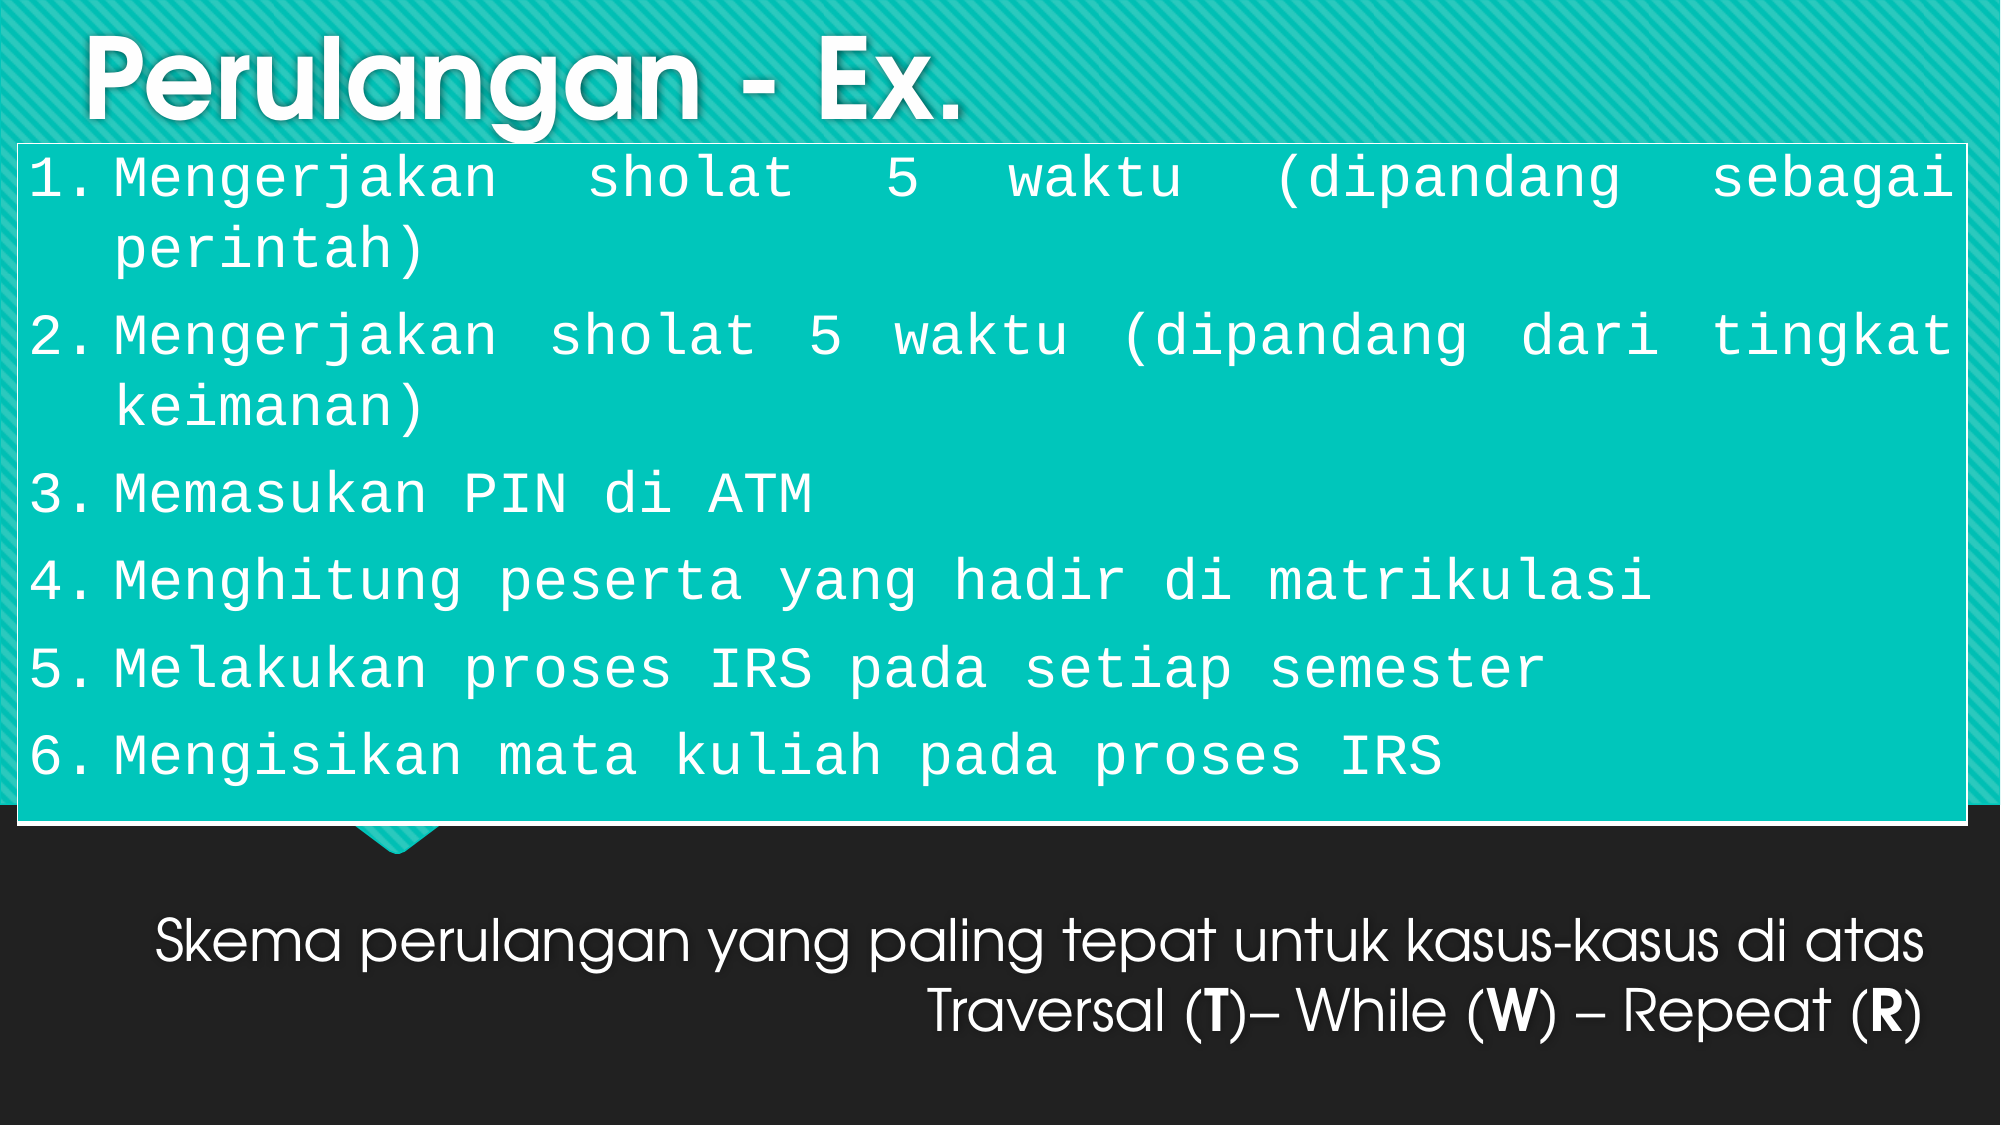

Perulangan - Ex.

| Mengerjakan sholat 5 waktu (dipandang sebagai perintah) Mengerjakan sholat 5 waktu (dipandang dari tingkat keimanan) Memasukan PIN di ATM Menghitung peserta yang hadir di matrikulasi Melakukan proses IRS pada setiap semester Mengisikan mata kuliah pada proses IRS |
| --- |
Skema perulangan yang paling tepat untuk kasus-kasus di atas
Traversal (T)– While (W) – Repeat (R)